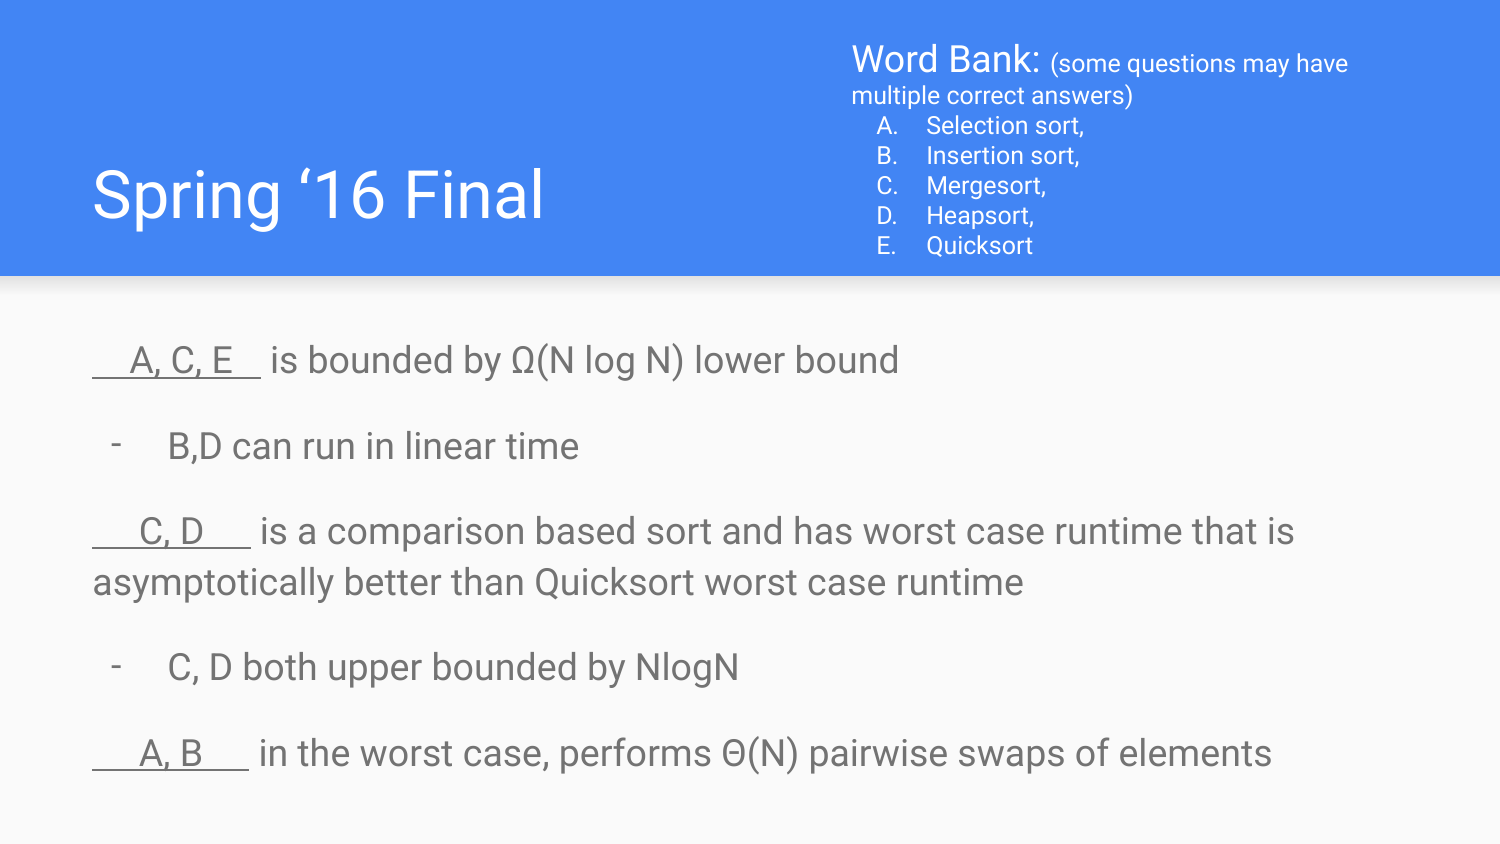

Word Bank: (some questions may have multiple correct answers)
Selection sort,
Insertion sort,
Mergesort,
Heapsort,
Quicksort
# Spring ‘16 Final
    A, C, E    is bounded by Ω(N log N) lower bound
B,D can run in linear time
     C, D      is a comparison based sort and has worst case runtime that is asymptotically better than Quicksort worst case runtime
C, D both upper bounded by NlogN
     A, B      in the worst case, performs Θ(N) pairwise swaps of elements